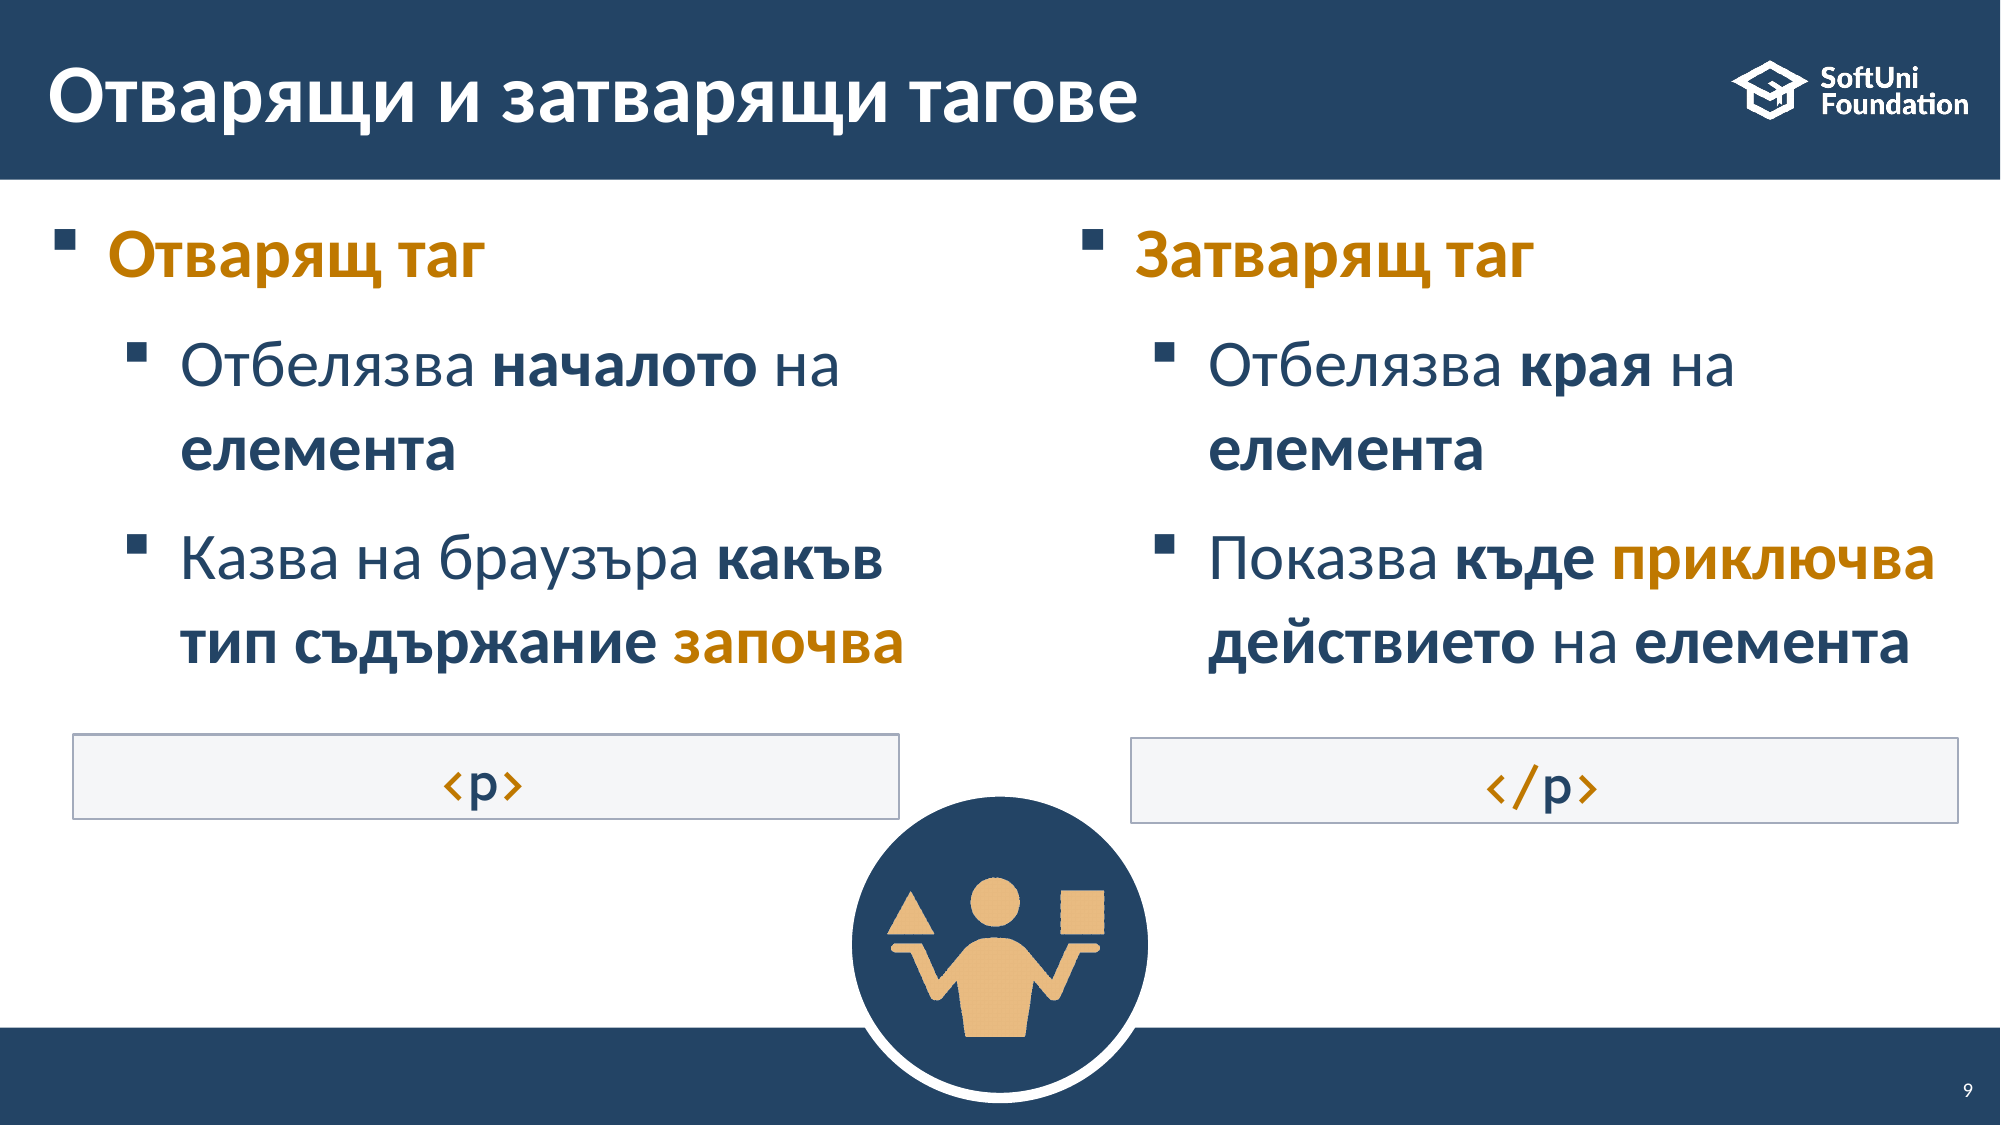

# Отварящи и затварящи тагове
Отварящ таг
Отбелязва началото на елемента
Казва на браузъра какъв тип съдържание започва

Затварящ таг
Отбелязва края на елемента
Показва къде приключва действието на елемента
<p>
</p>
9